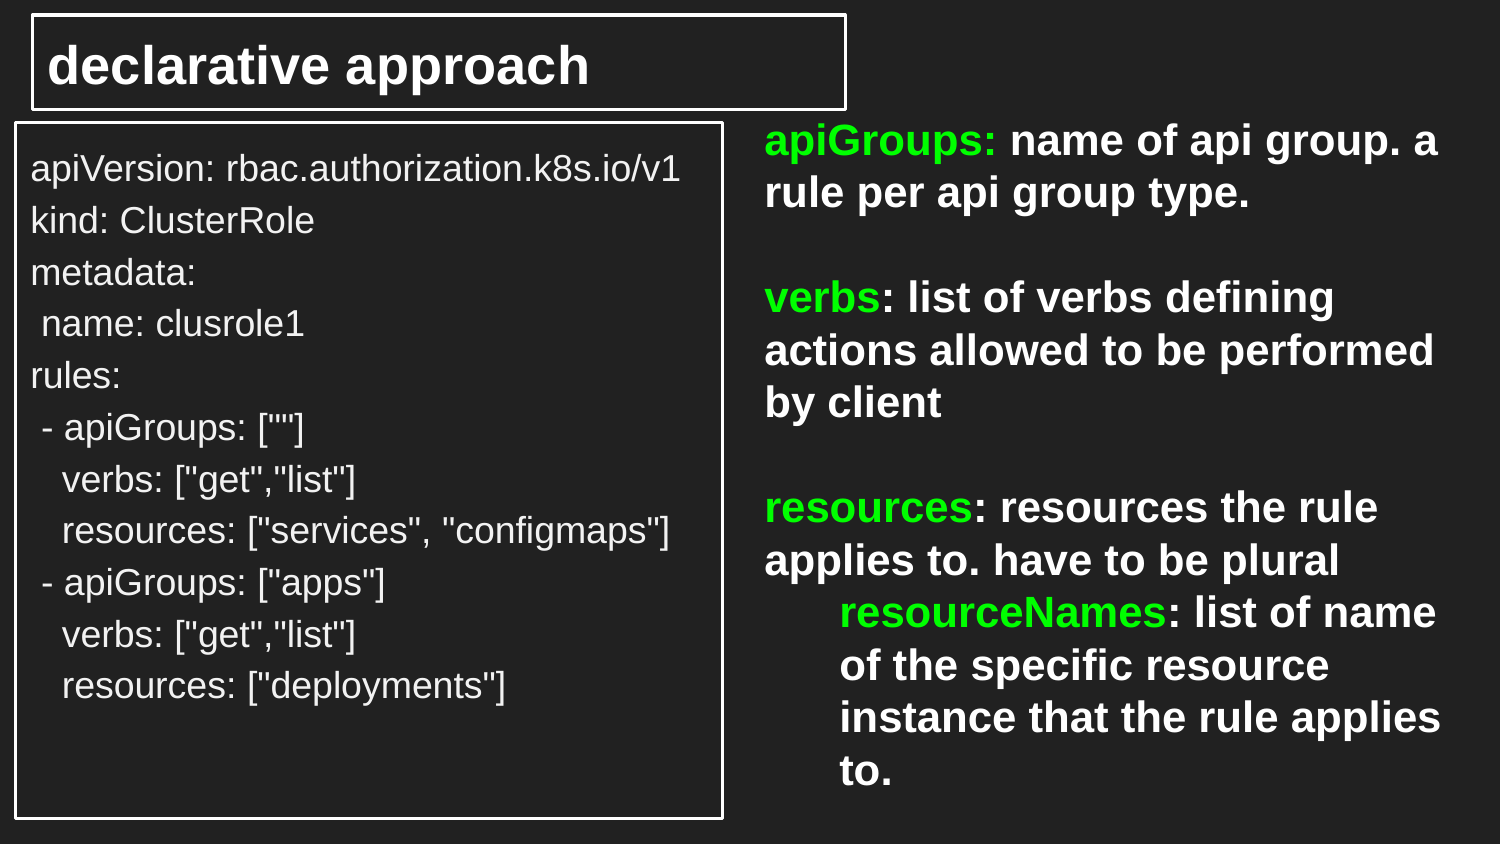

declarative approach
apiGroups: name of api group. a rule per api group type.

verbs: list of verbs defining actions allowed to be performed by client

resources: resources the rule applies to. have to be plural
resourceNames: list of name of the specific resource instance that the rule applies to.

apiVersion: rbac.authorization.k8s.io/v1
kind: ClusterRole
metadata:
 name: clusrole1
rules:
 - apiGroups: [""]
   verbs: ["get","list"]
   resources: ["services", "configmaps"]
 - apiGroups: ["apps"]
   verbs: ["get","list"]
   resources: ["deployments"]